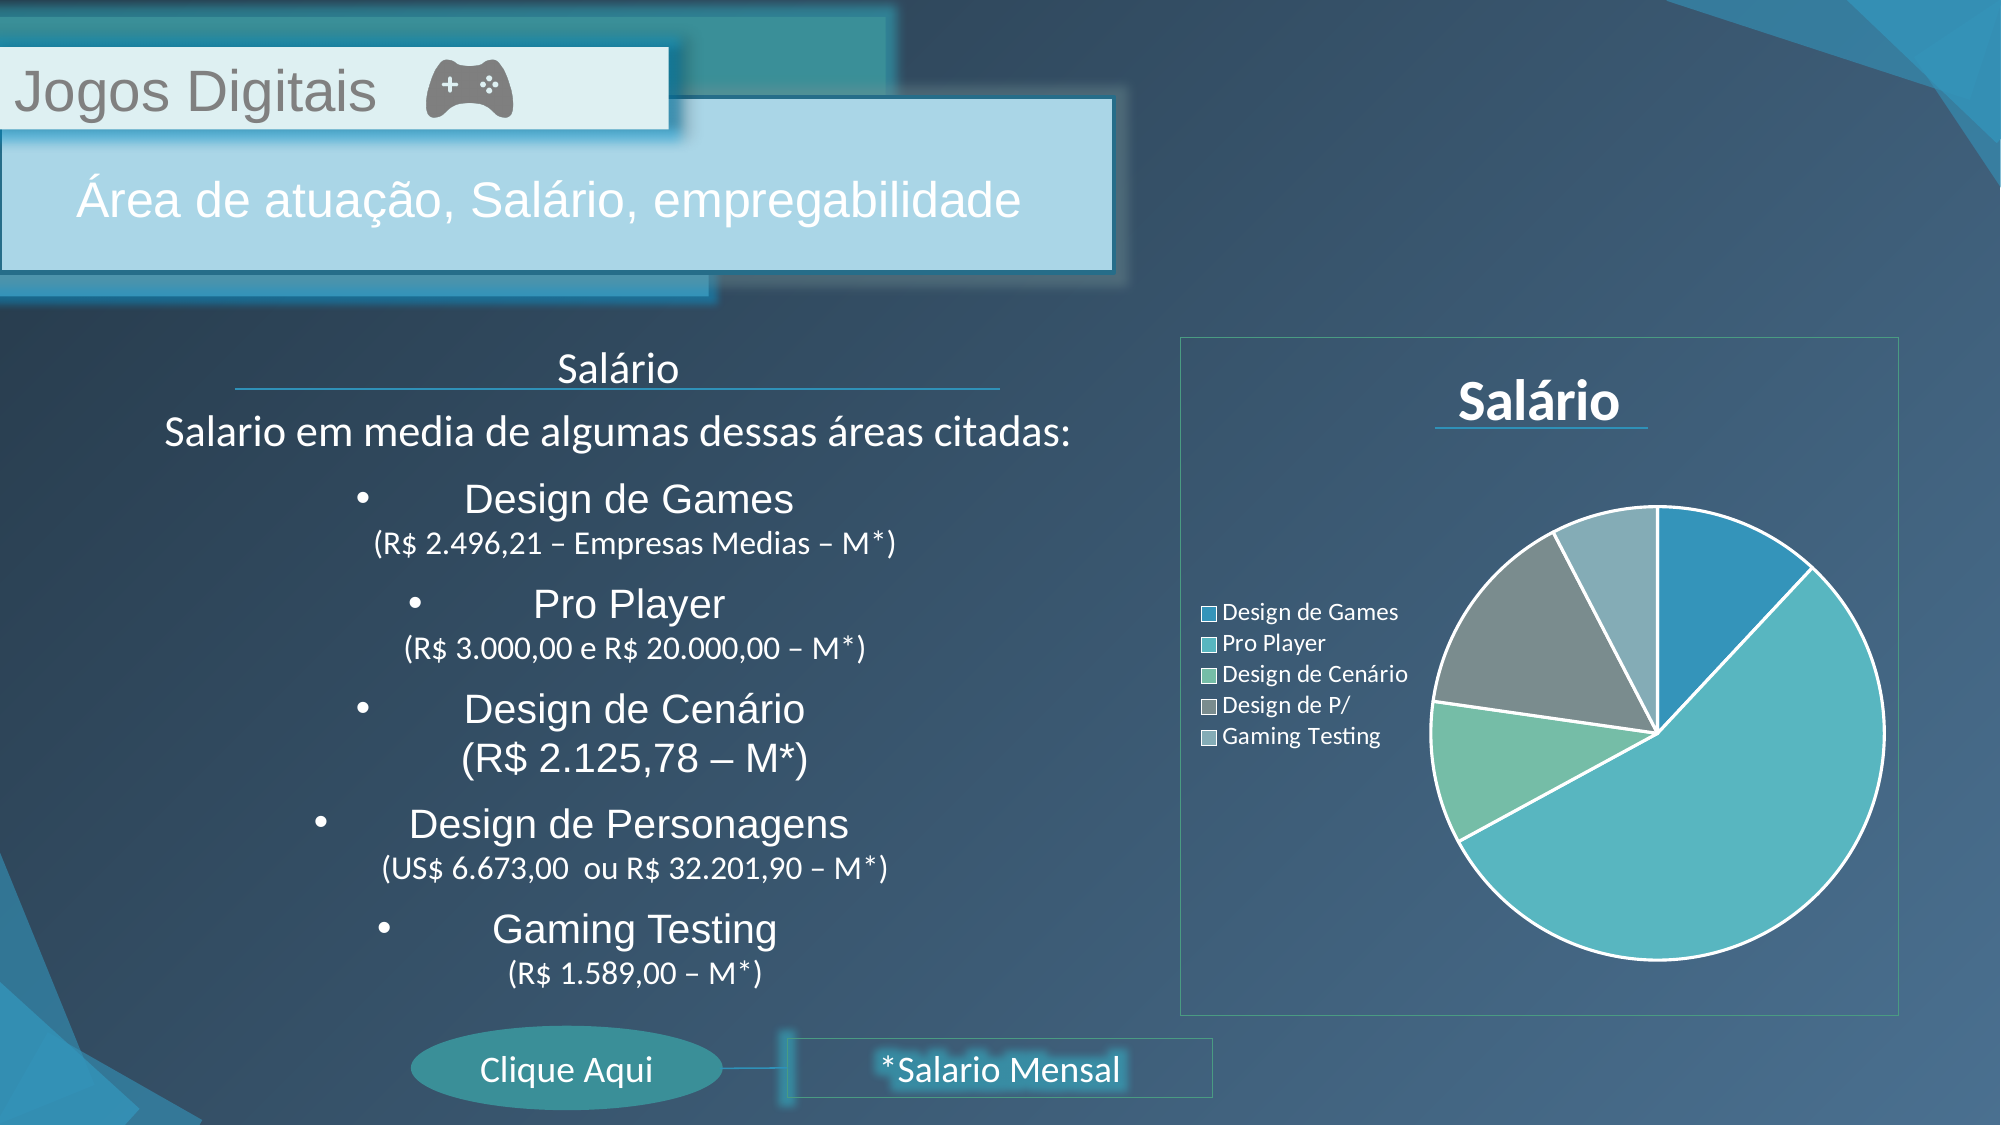

# Área de atuação, Salário, empregabilidade
Salário
Salario em media de algumas dessas áreas citadas:
Design de Games
(R$ 2.496,21 – Empresas Medias – M*)
Pro Player
(R$ 3.000,00 e R$ 20.000,00 – M*)
Design de Cenário
(R$ 2.125,78 – M*)
Design de Personagens
(US$ 6.673,00  ou R$ 32.201,90 – M*)
Gaming Testing
(R$ 1.589,00 – M*)

### Chart: Salário

| Category | Salario |
|---|---|
| Design de Games  | 2496.21 |
| Pro Player  | 11500.0 |
| Design de Cenário | 2125.78 |
| Design de P/ | 3156.0 |
| Gaming Testing | 1589.0 |
Clique Aqui
*Salario Mensal